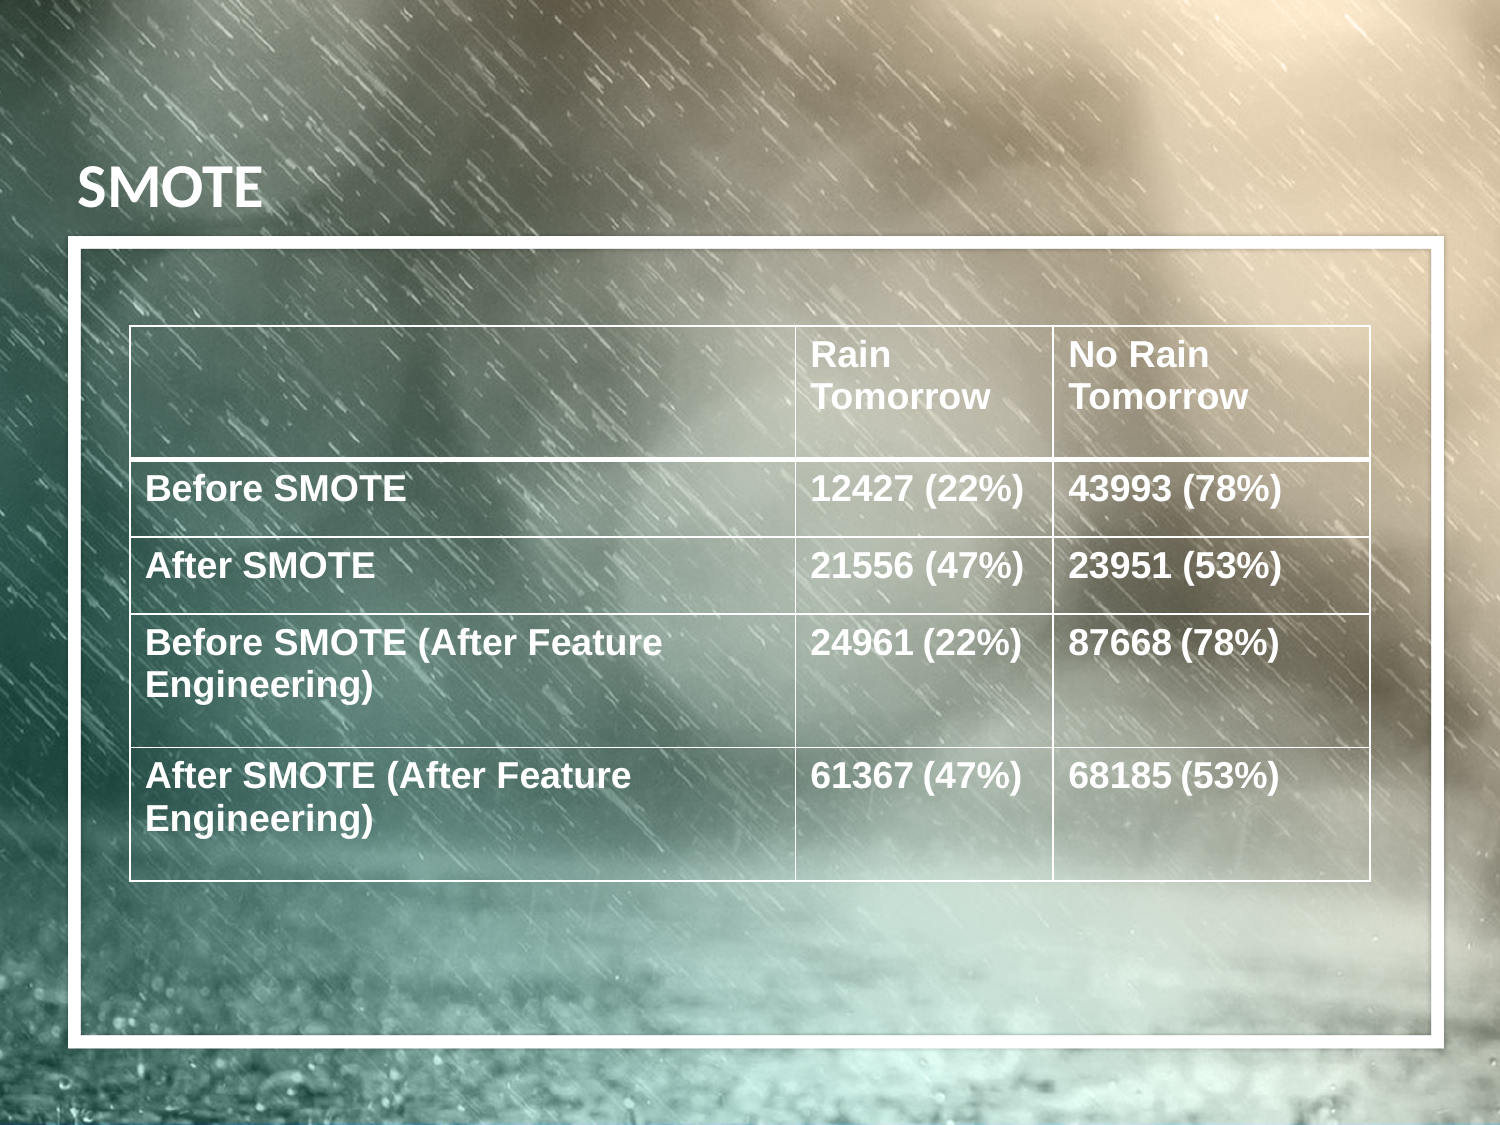

SMOTE
|  | Rain Tomorrow | No Rain Tomorrow |
| --- | --- | --- |
| Before SMOTE | 12427 (22%) | 43993 (78%) |
| After SMOTE | 21556 (47%) | 23951 (53%) |
| Before SMOTE (After Feature Engineering) | 24961 (22%) | 87668 (78%) |
| After SMOTE (After Feature Engineering) | 61367 (47%) | 68185 (53%) |